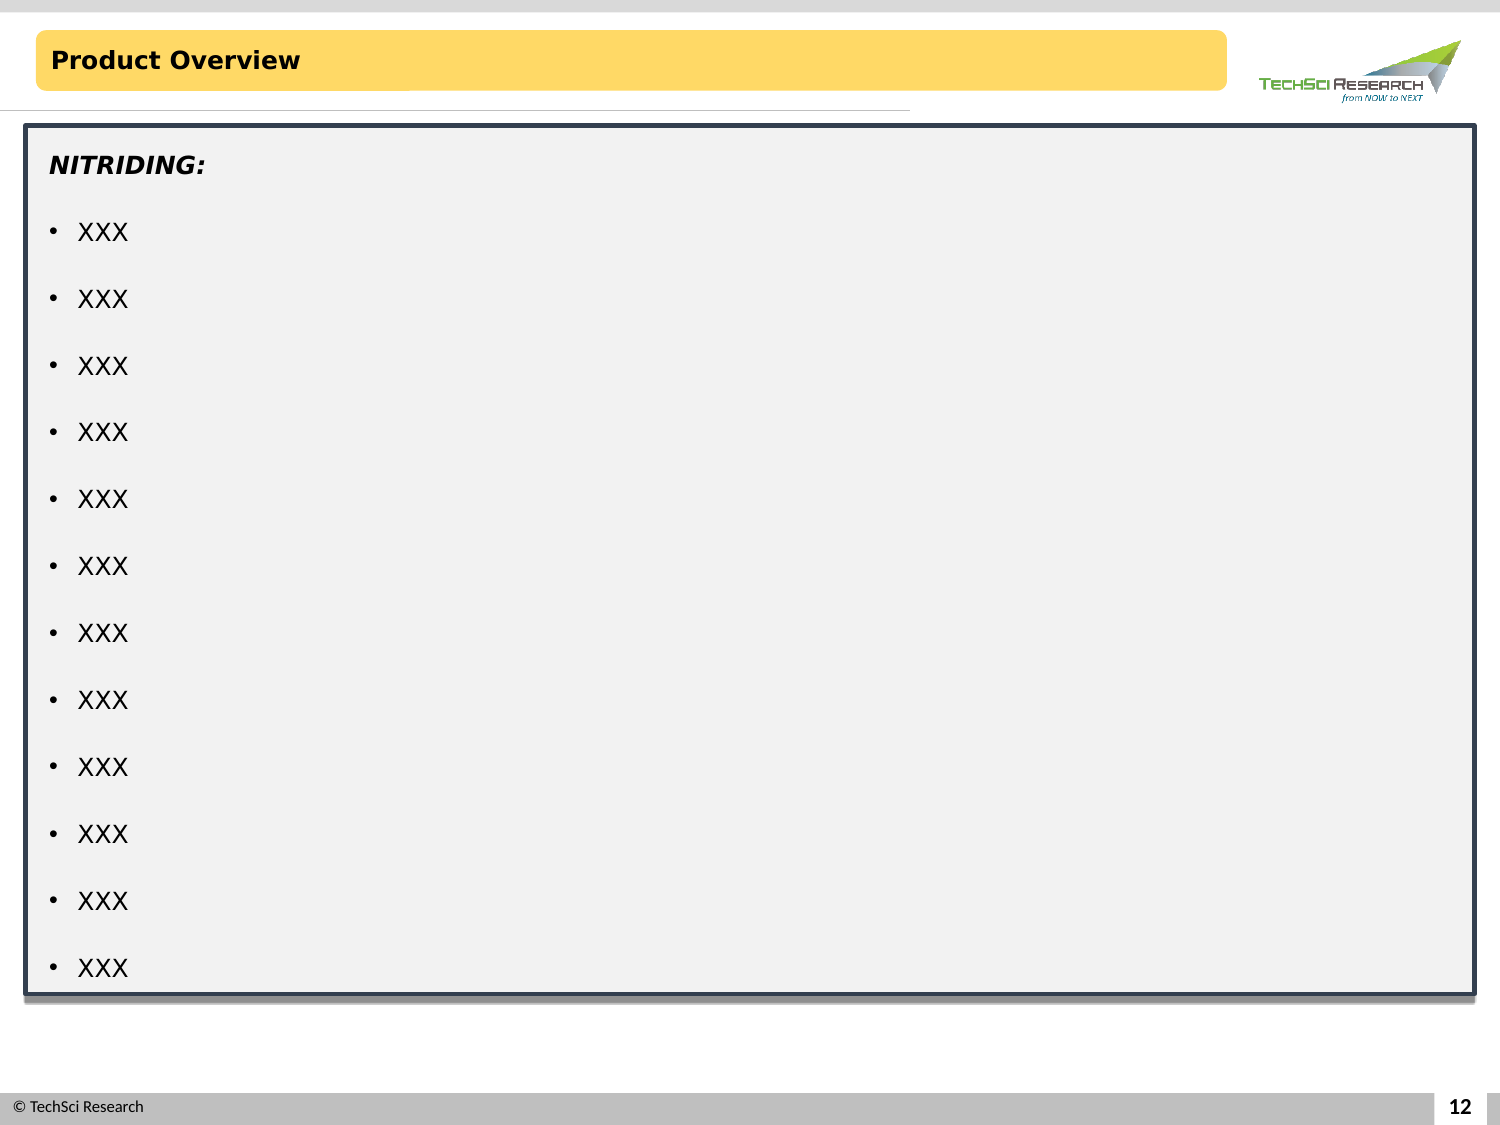

Product Overview
NITRIDING:
XXX
XXX
XXX
XXX
XXX
XXX
XXX
XXX
XXX
XXX
XXX
XXX